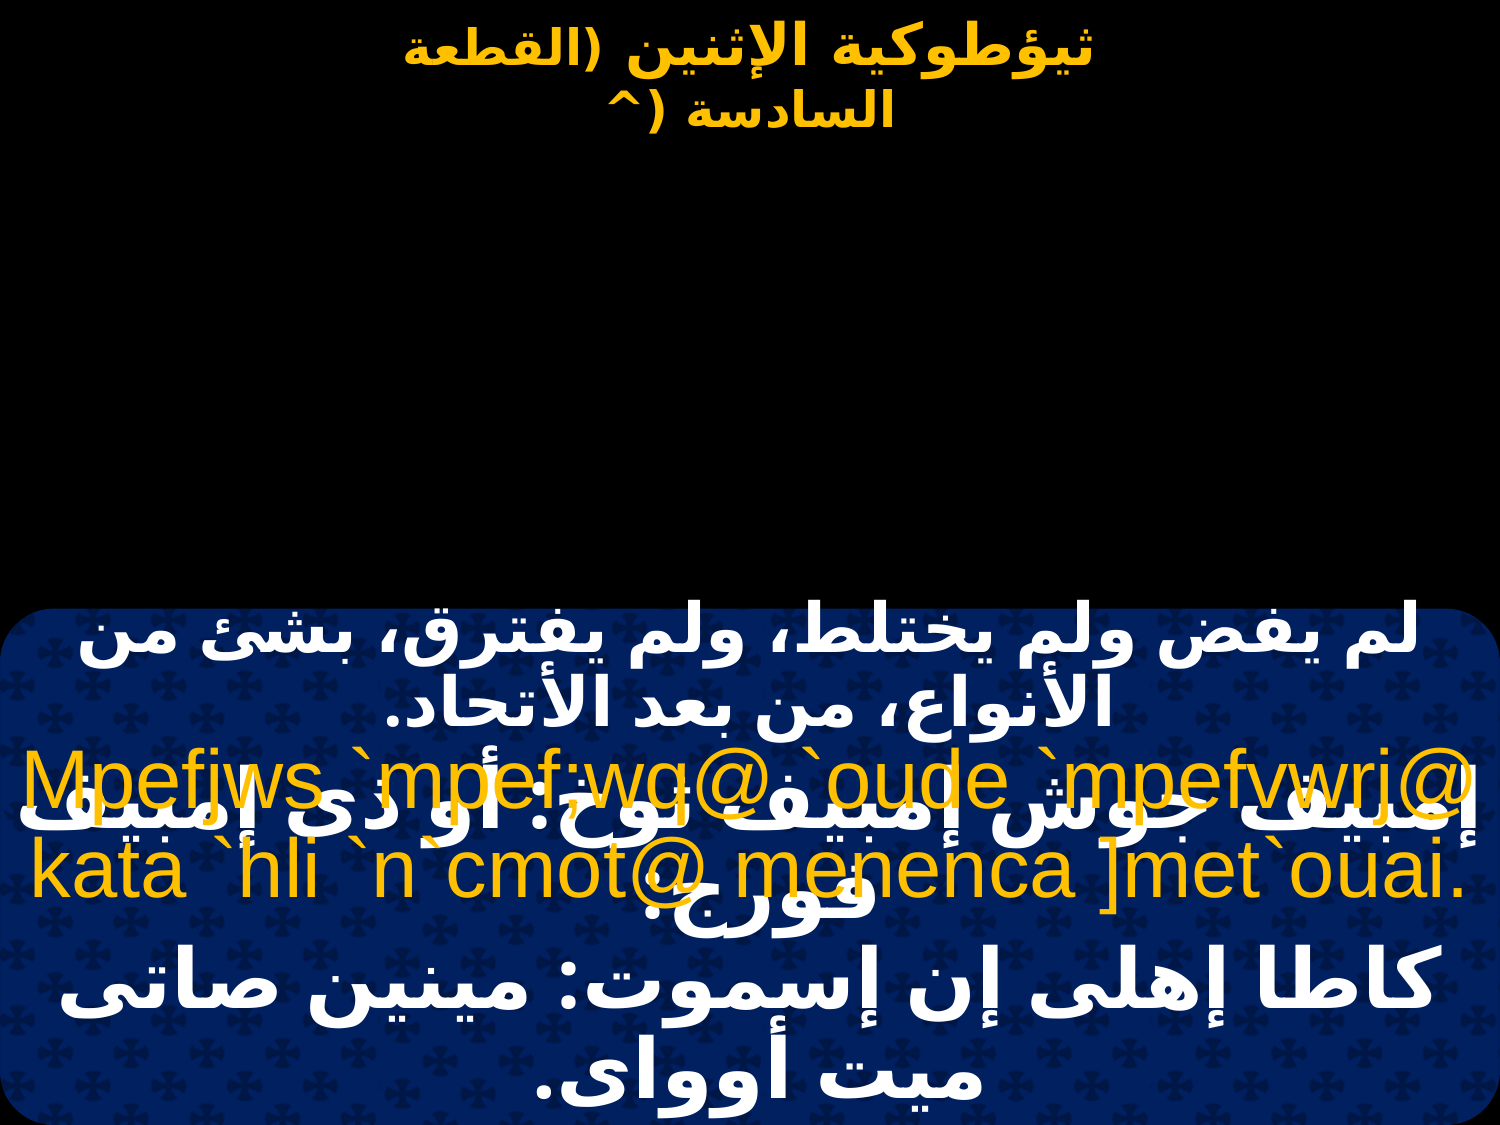

لم يفض ولم يختلط، ولم يفترق، بشئ من الأنواع، من بعد الأتحاد.
Mpefjws `mpef;wq@ `oude `mpefvwrj@ kata `hli `n`cmot@ menenca ]met`ouai.
إمبيف جوش إمبيف ثوخ: أو ذى إمبيف فورج:
كاطا إهلى إن إسموت: مينين صاتى ميت أوواى.